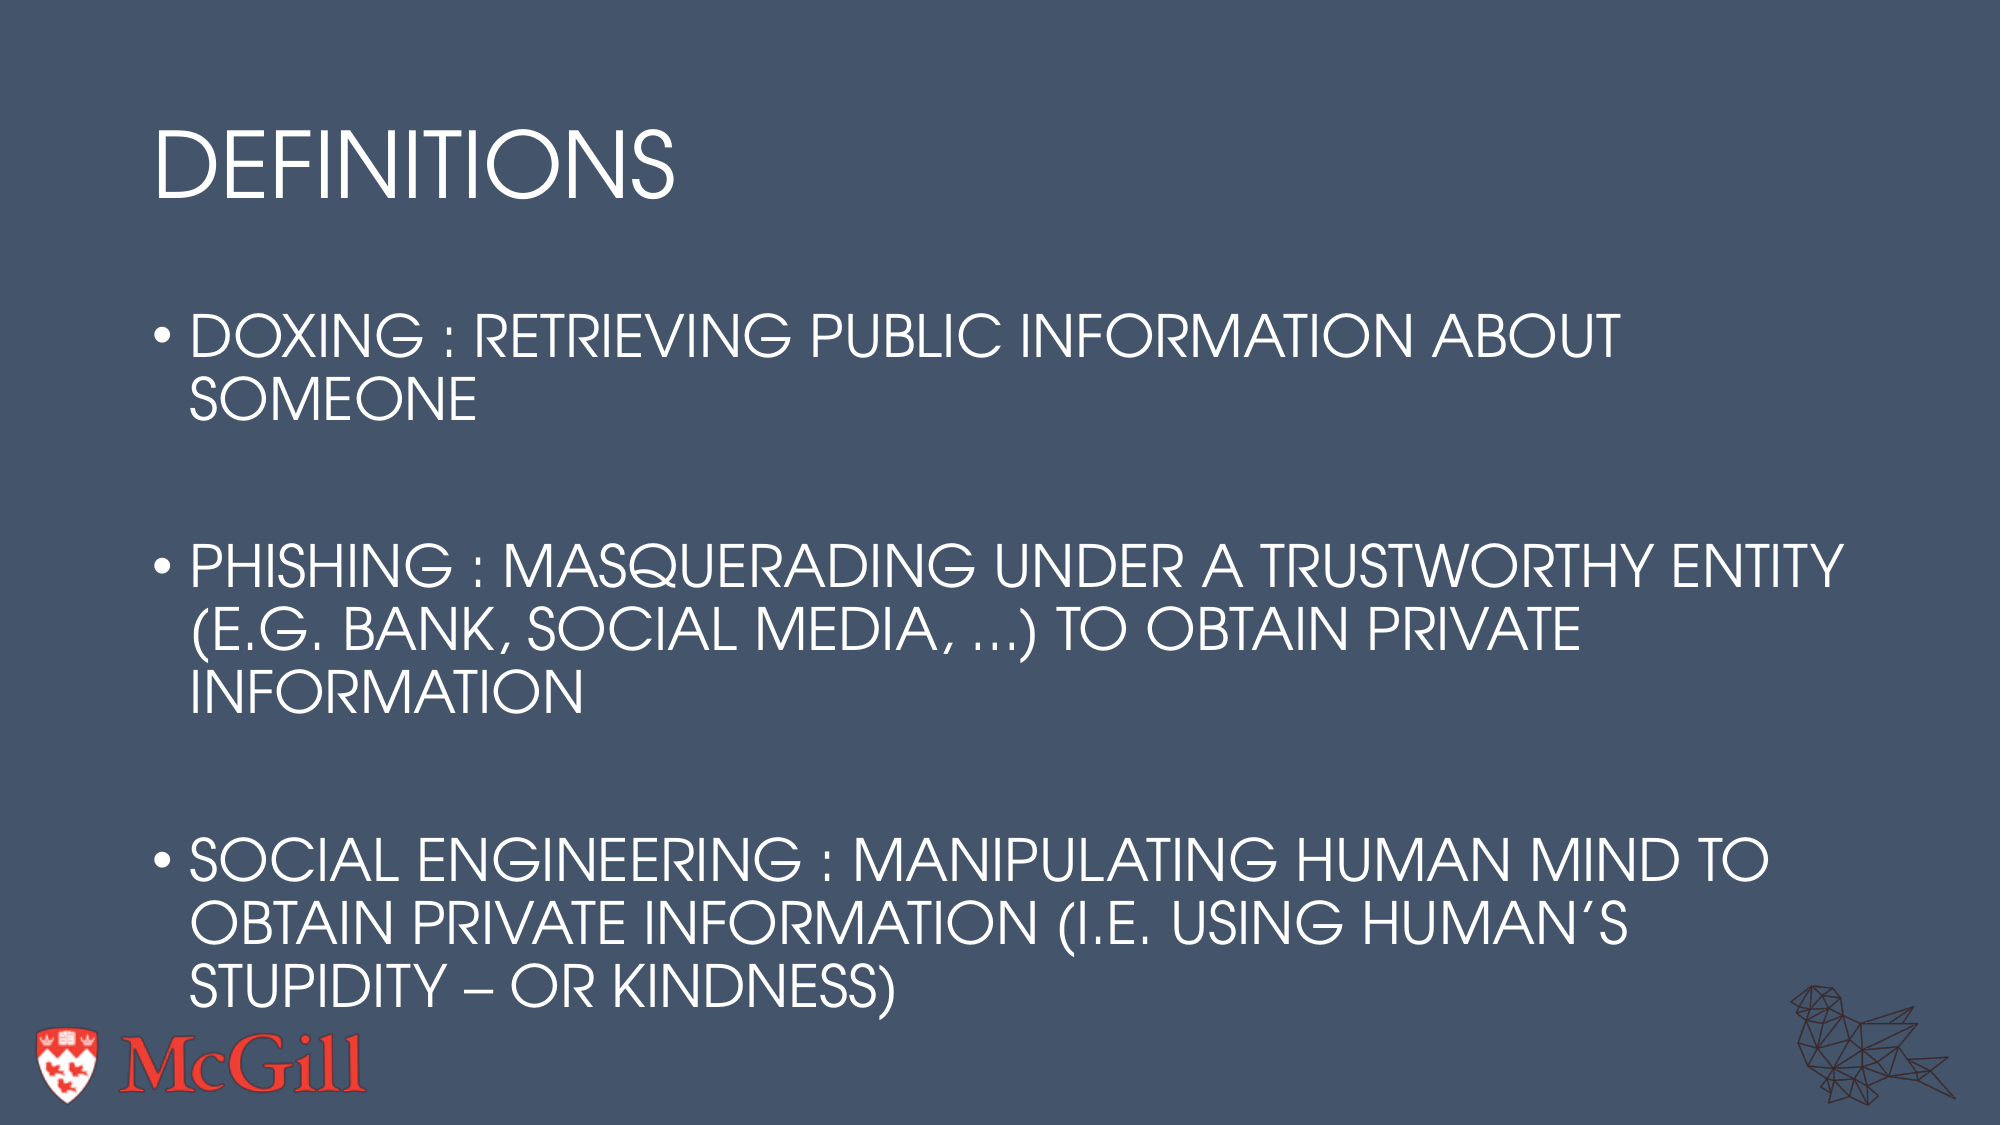

# Definitions
Doxing : Retrieving public information about someone

Phishing : Masquerading under a trustworthy entity (e.g. bank, social media, …) to obtain private information

Social Engineering : Manipulating human mind to obtain private information (i.e. using human’s stupidity – or kindness)